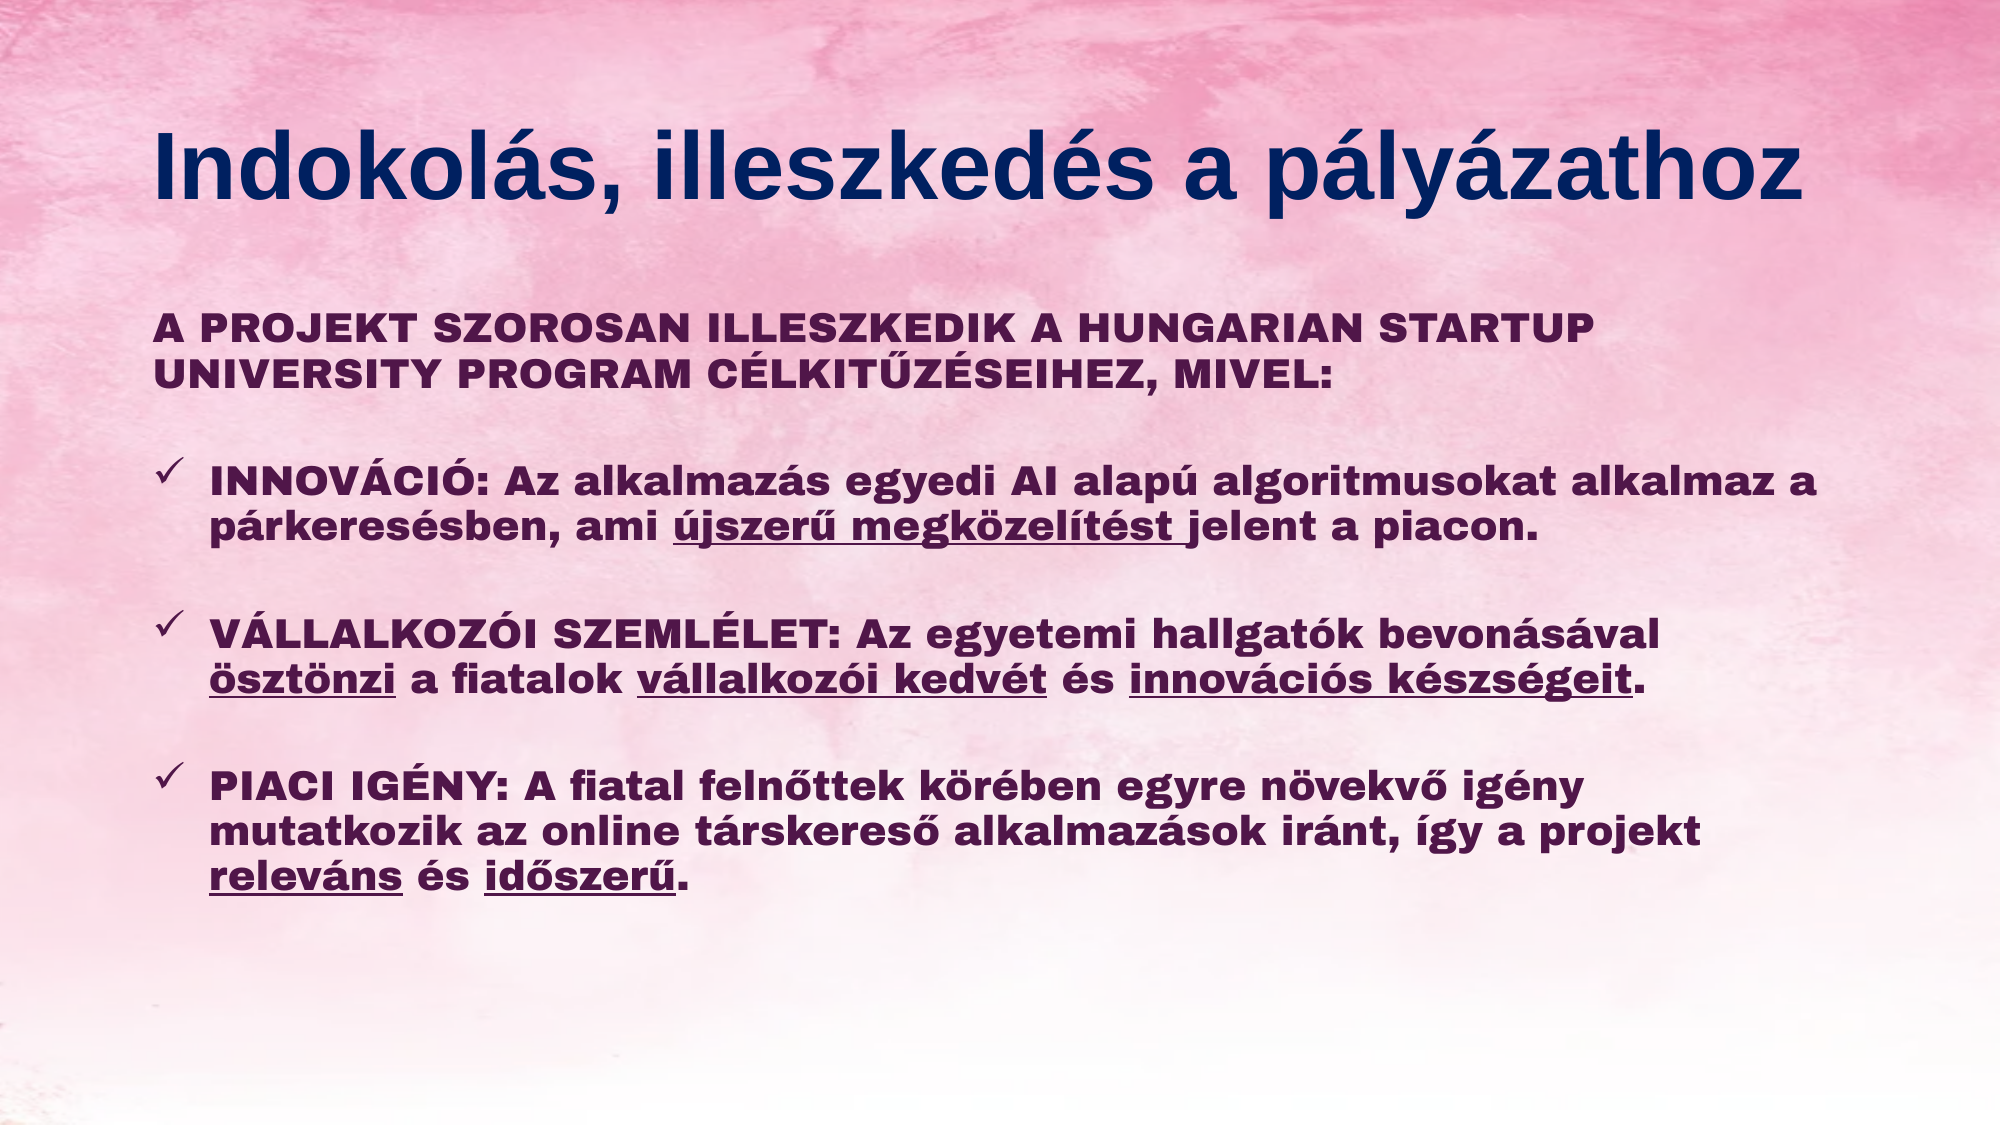

# Indokolás, illeszkedés a pályázathoz
A projekt szorosan illeszkedik a Hungarian Startup University Program célkitűzéseihez, mivel:
Innováció: Az alkalmazás egyedi AI alapú algoritmusokat alkalmaz a párkeresésben, ami újszerű megközelítést jelent a piacon.
Vállalkozói szemlélet: Az egyetemi hallgatók bevonásával ösztönzi a fiatalok vállalkozói kedvét és innovációs készségeit.
Piaci igény: A fiatal felnőttek körében egyre növekvő igény mutatkozik az online társkereső alkalmazások iránt, így a projekt releváns és időszerű.